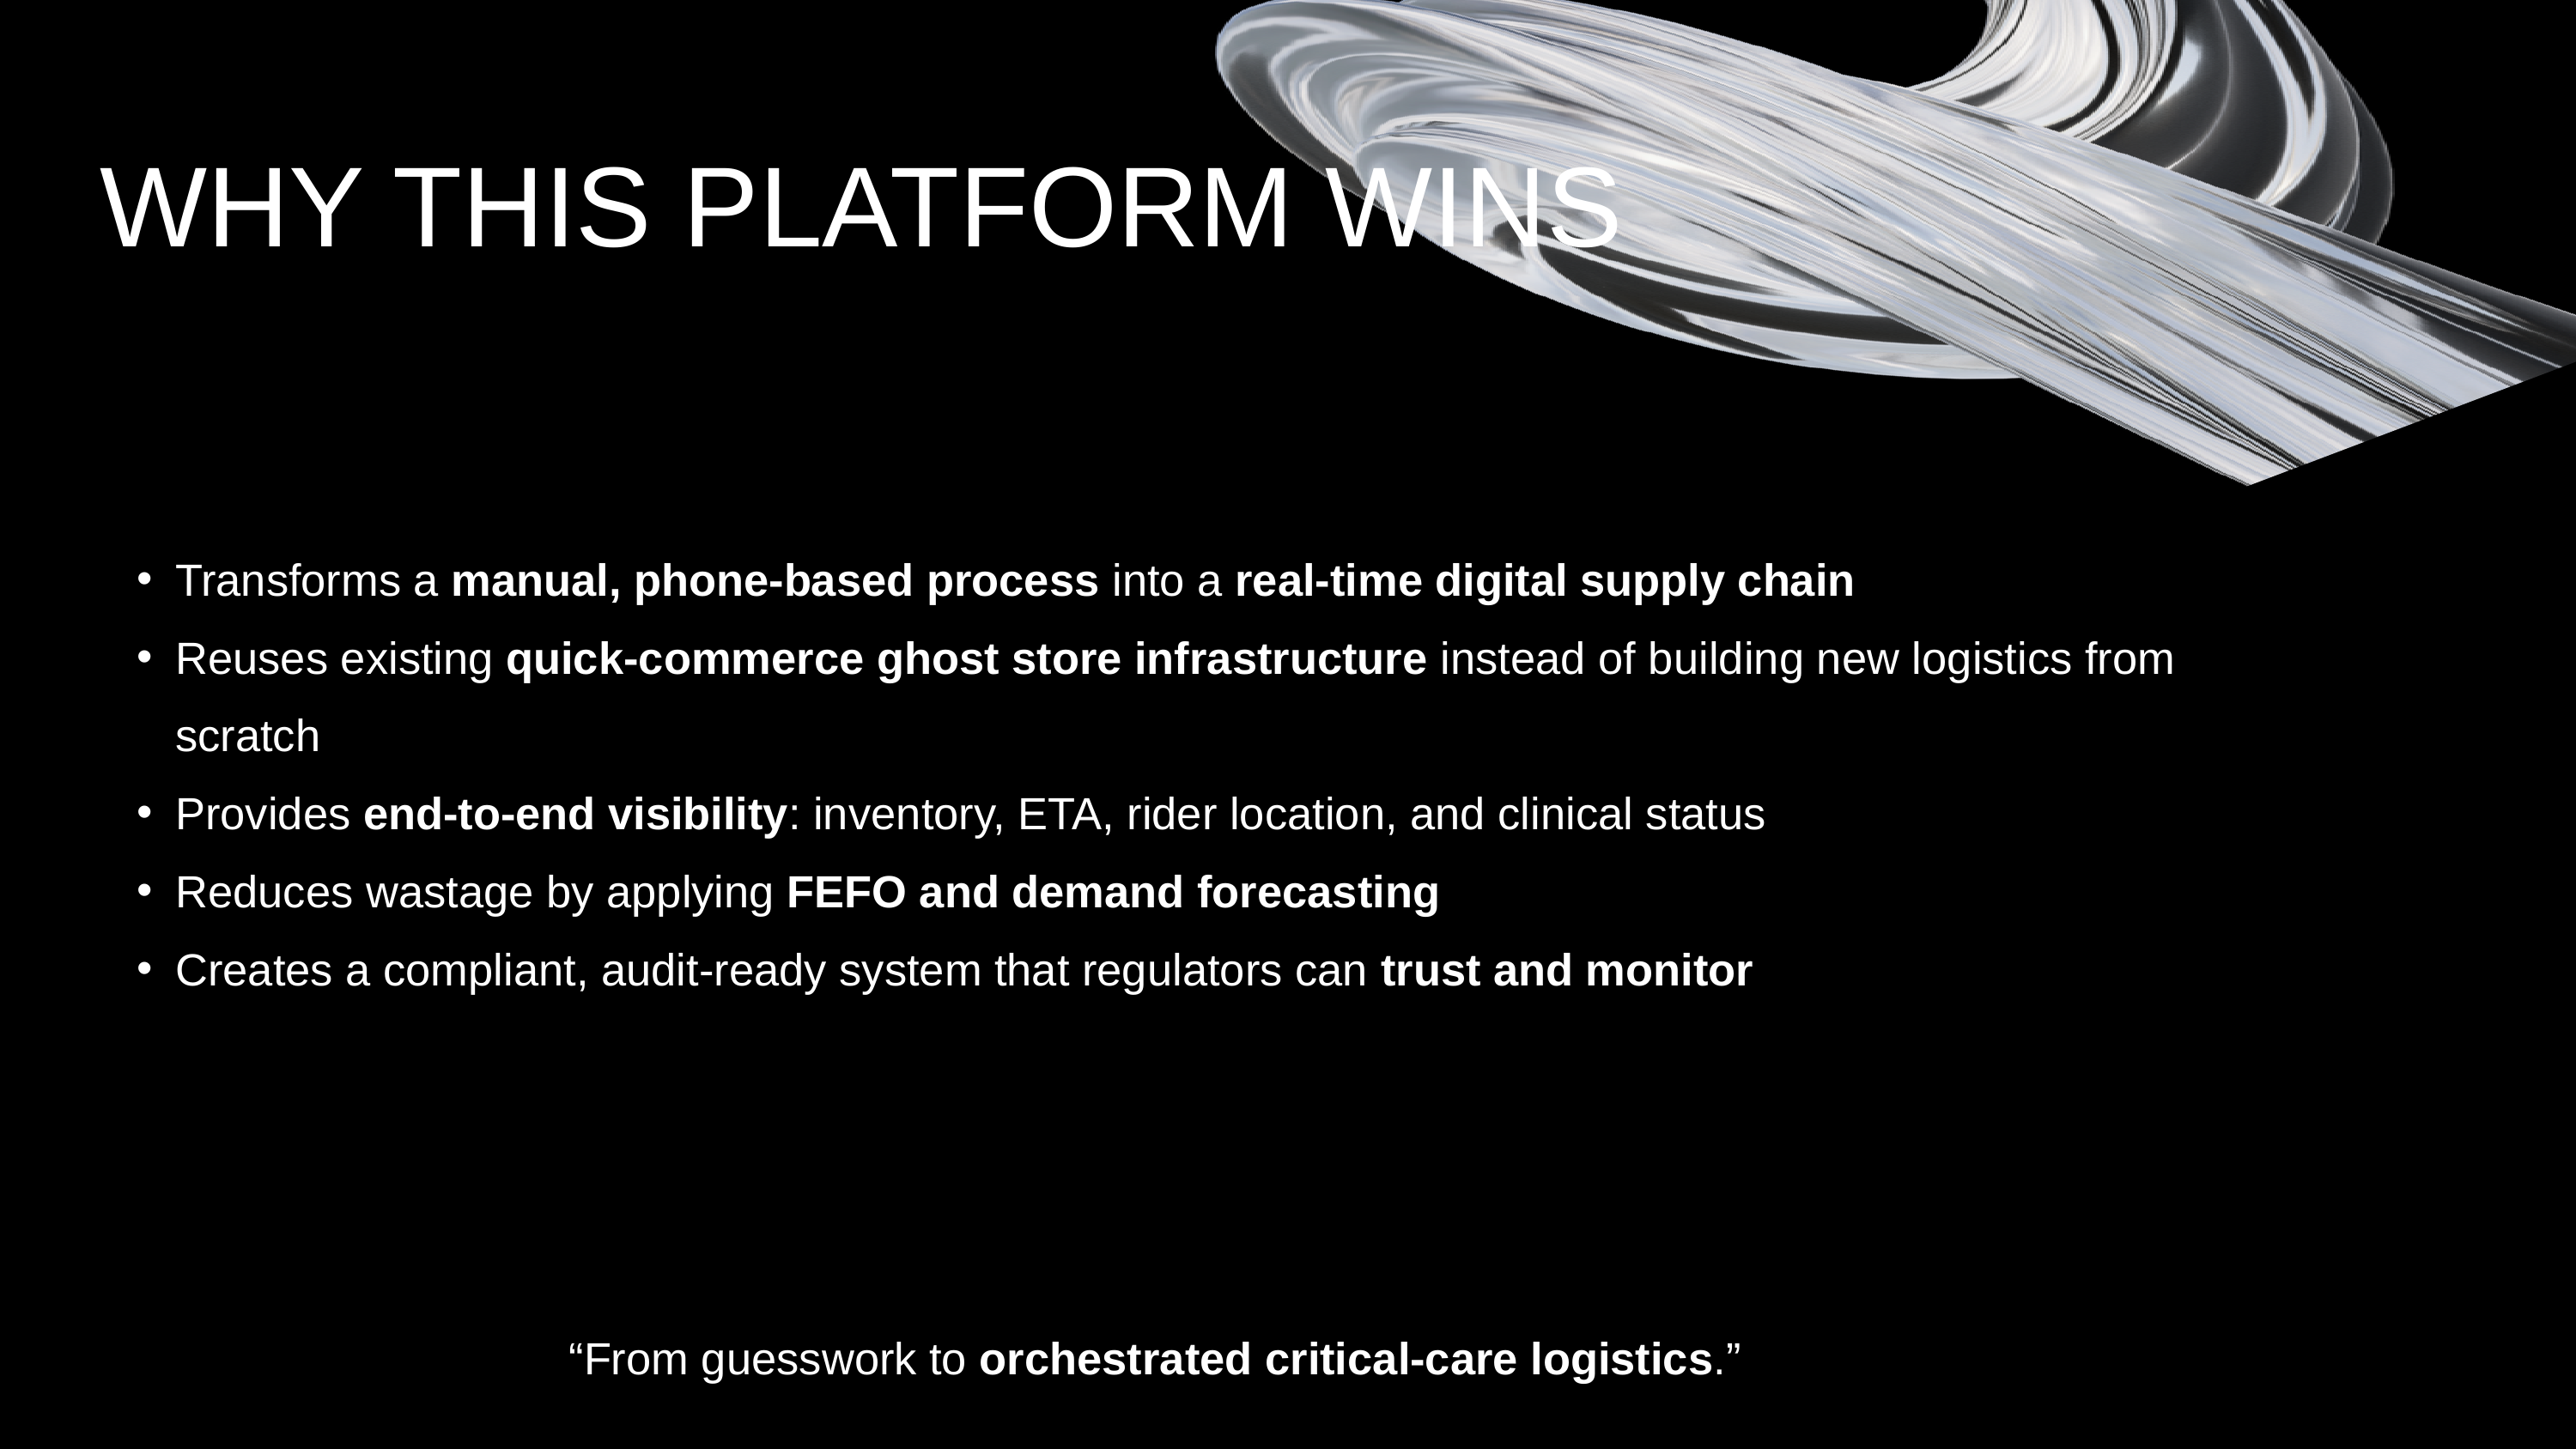

WHY THIS PLATFORM WINS
Transforms a manual, phone‑based process into a real‑time digital supply chain
Reuses existing quick‑commerce ghost store infrastructure instead of building new logistics from scratch
Provides end‑to‑end visibility: inventory, ETA, rider location, and clinical status
Reduces wastage by applying FEFO and demand forecasting
Creates a compliant, audit‑ready system that regulators can trust and monitor

“From guesswork to orchestrated critical‑care logistics.”